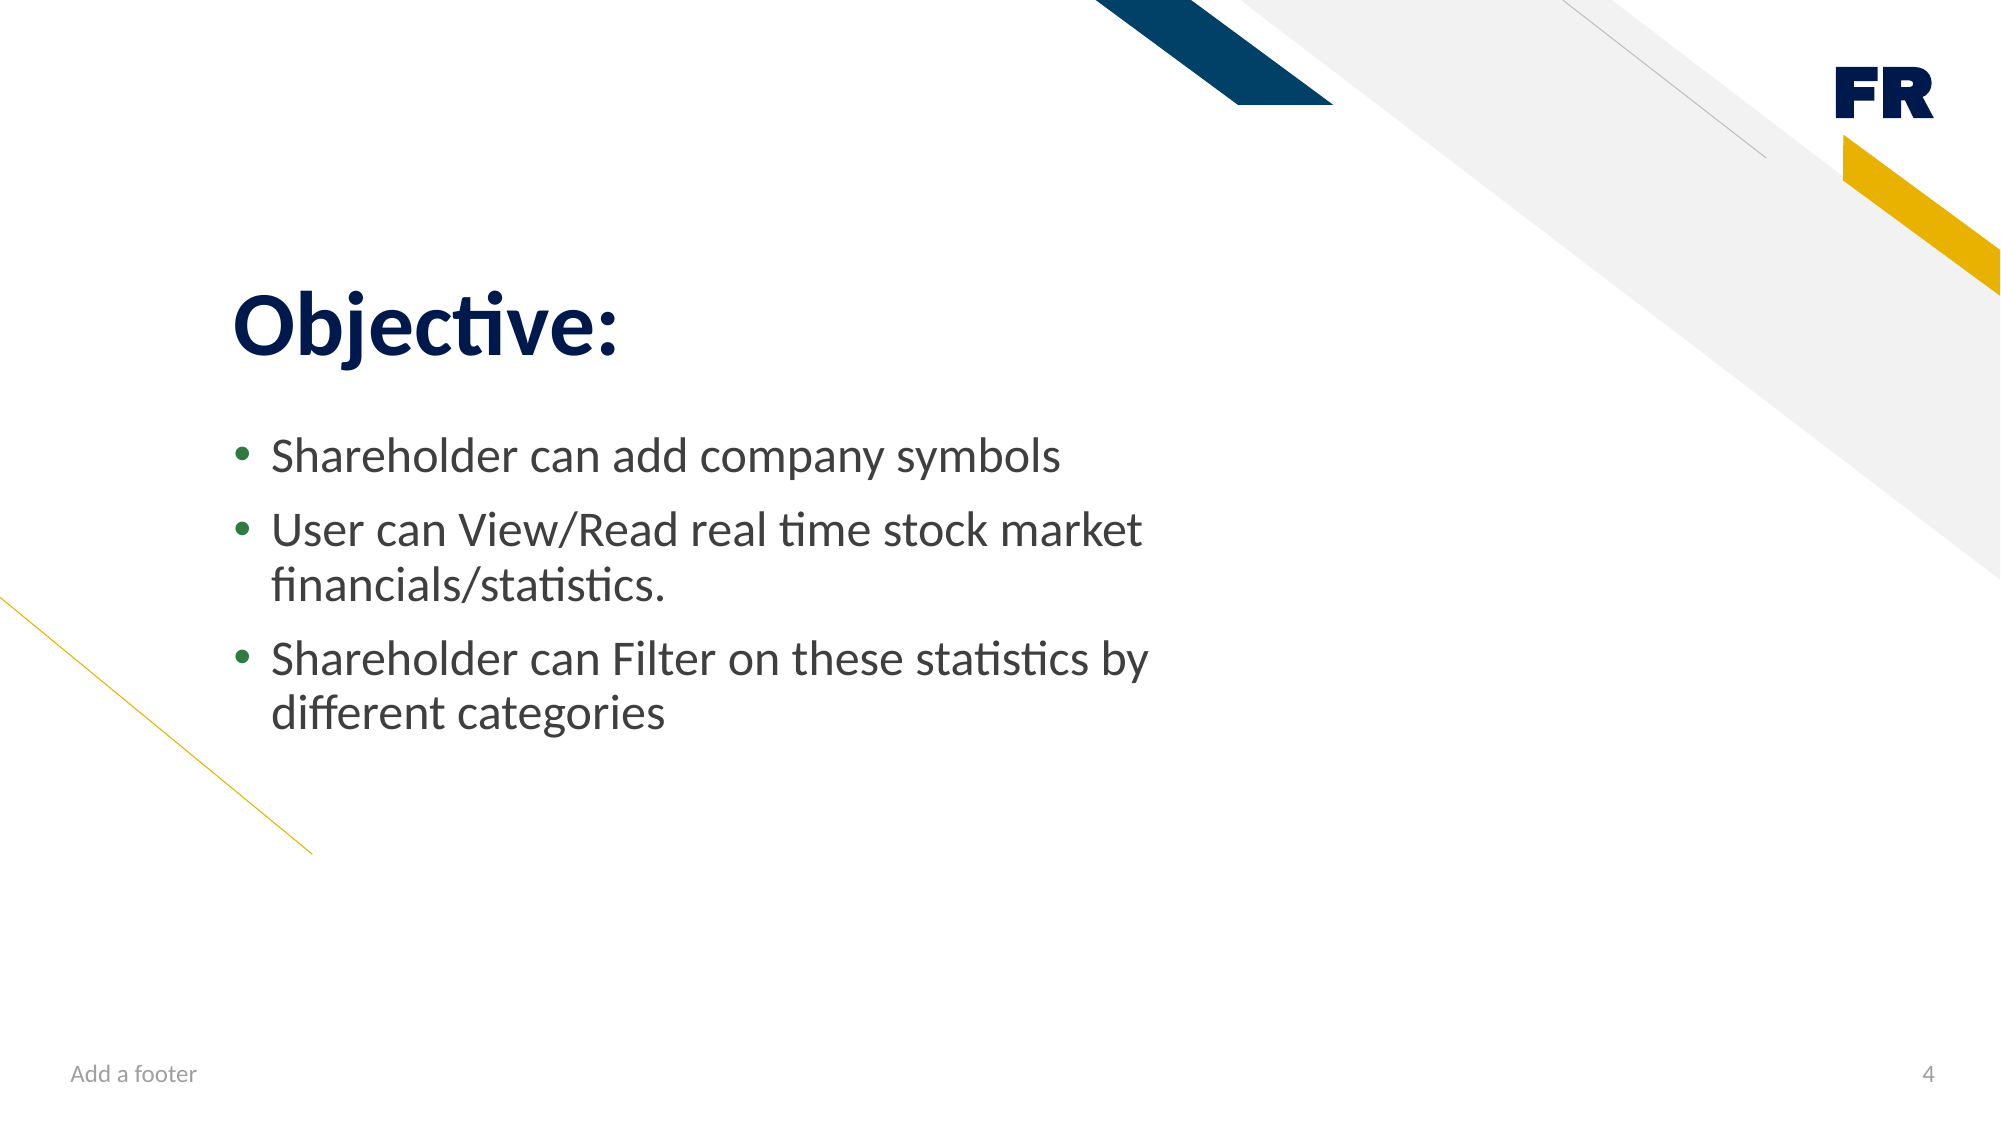

# Objective:
Shareholder can add company symbols
User can View/Read real time stock market financials/statistics.
Shareholder can Filter on these statistics by different categories
Add a footer
4